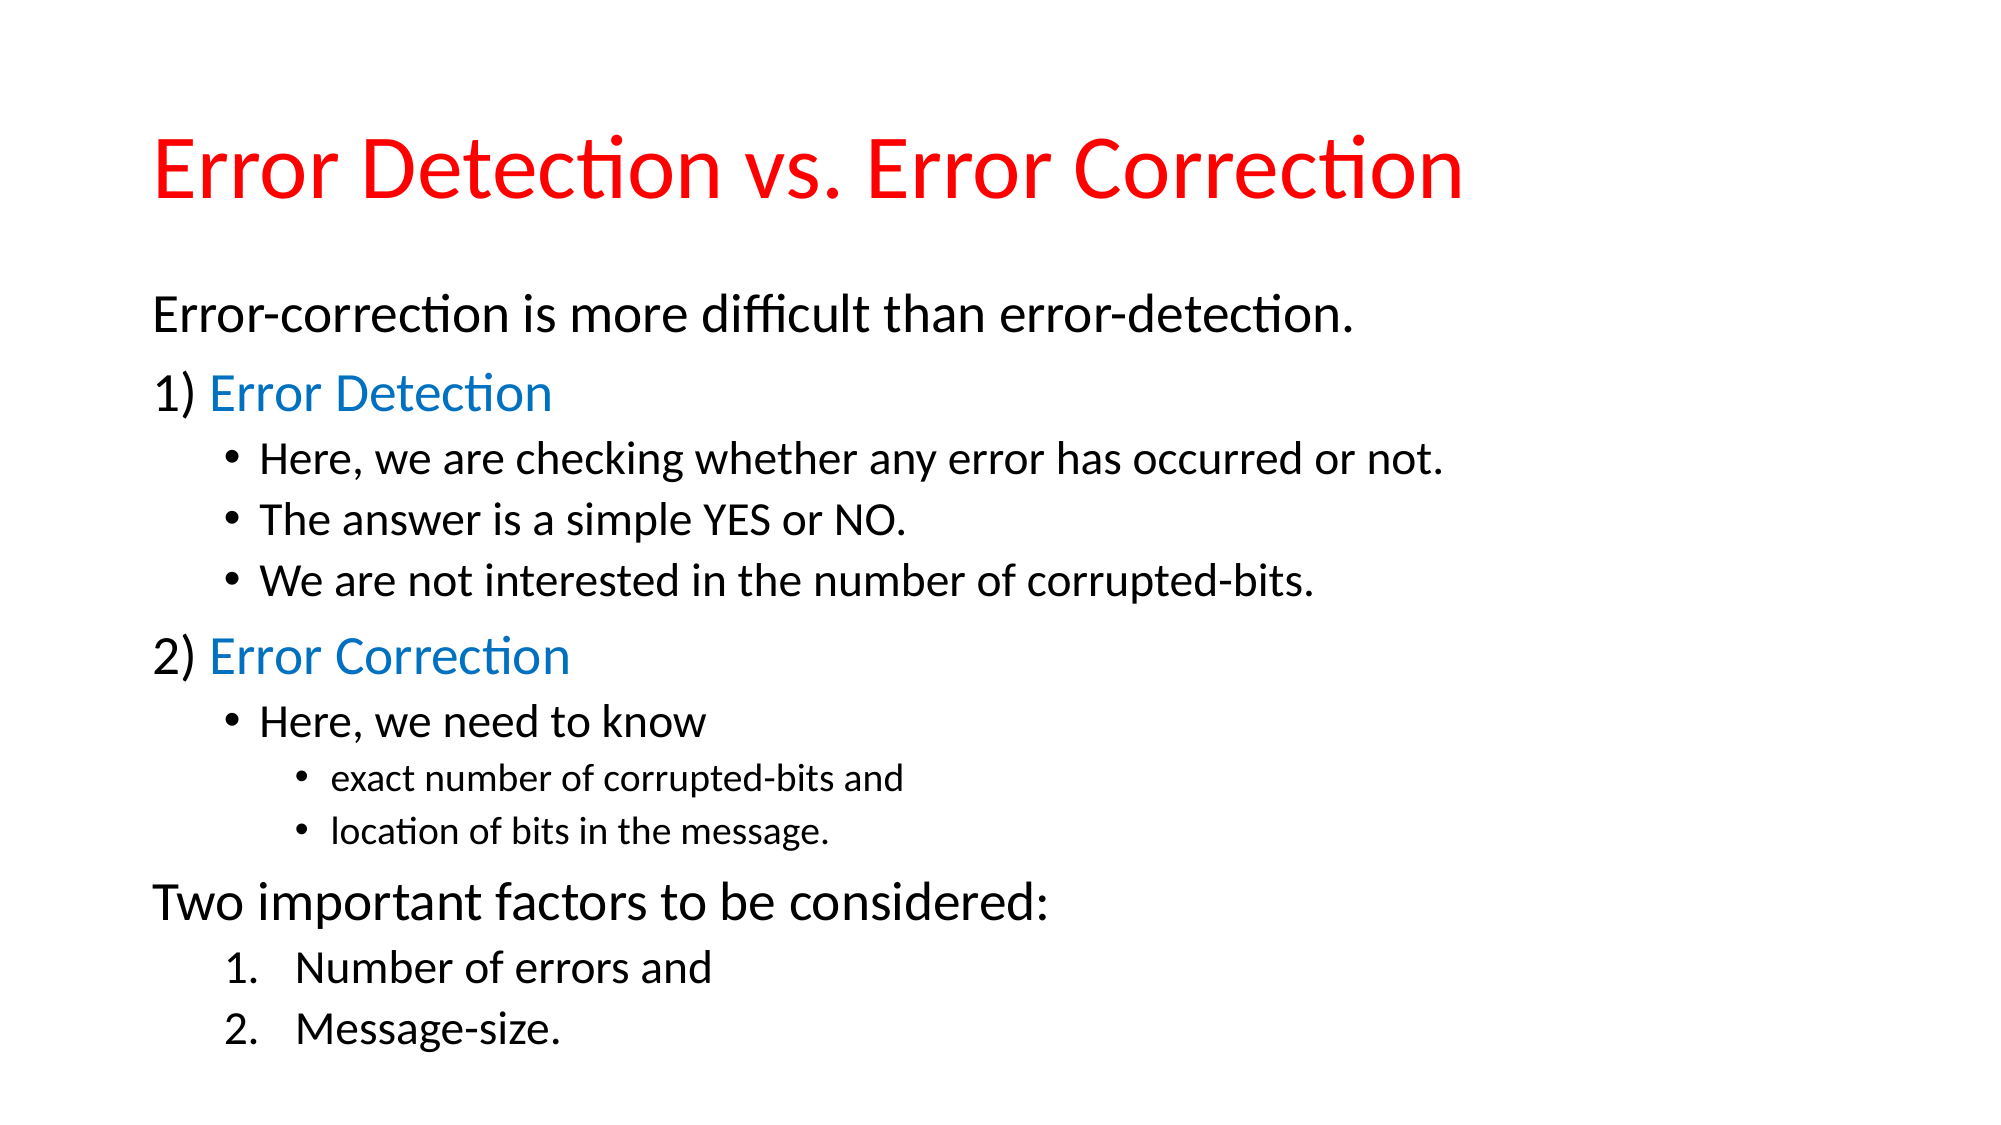

# Error Detection vs. Error Correction
Error-correction is more difficult than error-detection.
1) Error Detection
Here, we are checking whether any error has occurred or not.
The answer is a simple YES or NO.
We are not interested in the number of corrupted-bits.
2) Error Correction
Here, we need to know
exact number of corrupted-bits and
location of bits in the message.
Two important factors to be considered:
Number of errors and
Message-size.